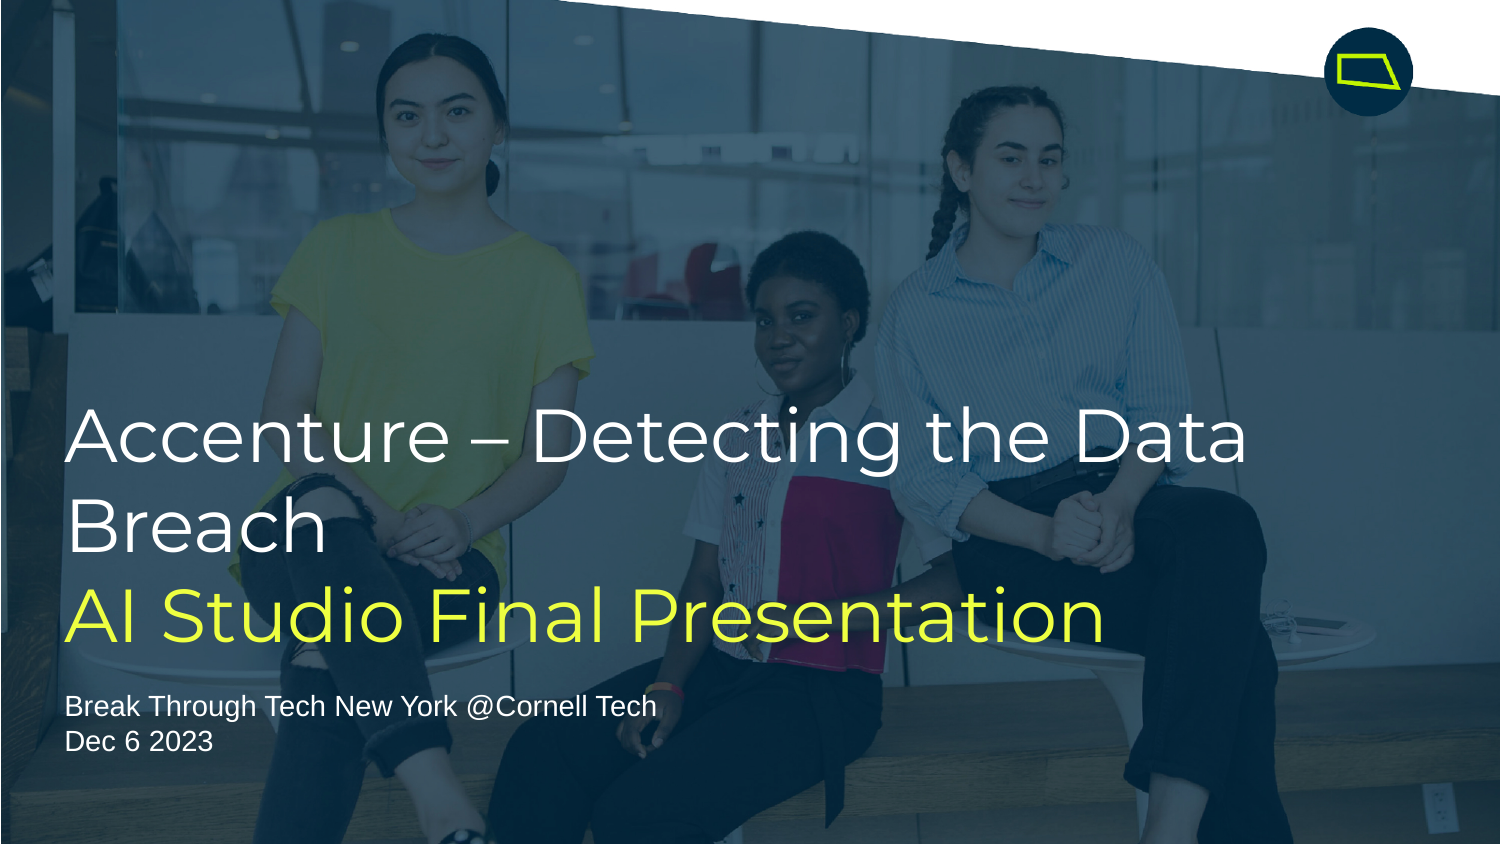

Accenture – Detecting the Data Breach
AI Studio Final Presentation
Break Through Tech New York @Cornell Tech
Dec 6 2023